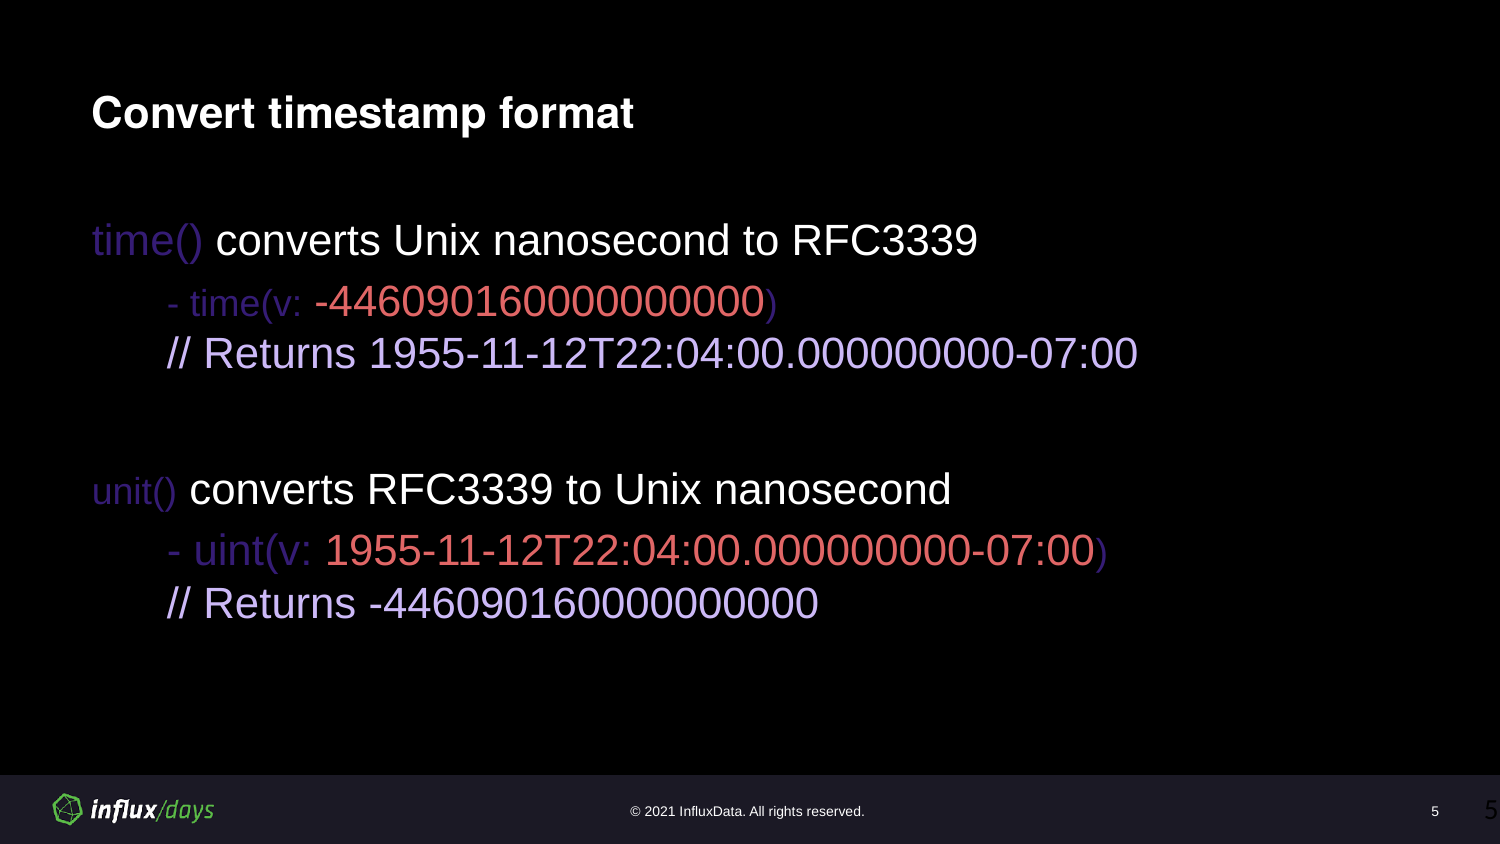

# Convert timestamp format
time() converts Unix nanosecond to RFC3339
- time(v: -446090160000000000)
// Returns 1955-11-12T22:04:00.000000000-07:00

unit() converts RFC3339 to Unix nanosecond
- uint(v: 1955-11-12T22:04:00.000000000-07:00)
// Returns -446090160000000000
5